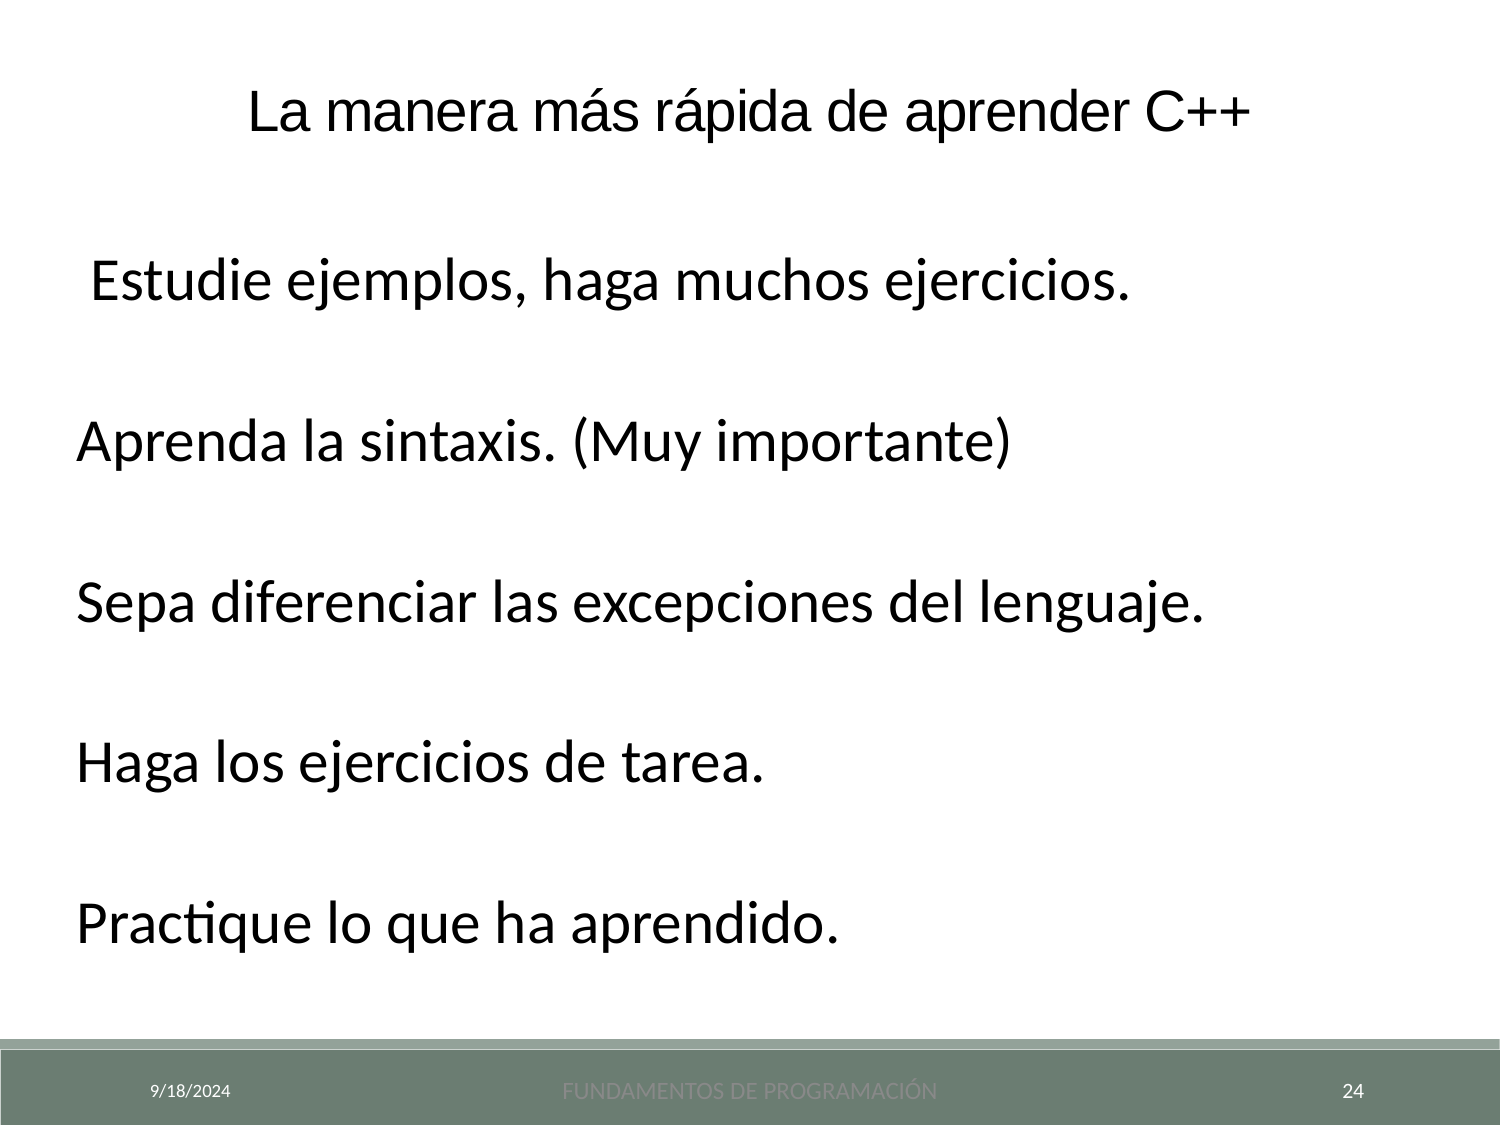

La manera más rápida de aprender C++

 Estudie ejemplos, haga muchos ejercicios.

Aprenda la sintaxis. (Muy importante)

Sepa diferenciar las excepciones del lenguaje.

Haga los ejercicios de tarea.

Practique lo que ha aprendido.
9/18/2024
Fundamentos de Programación
24